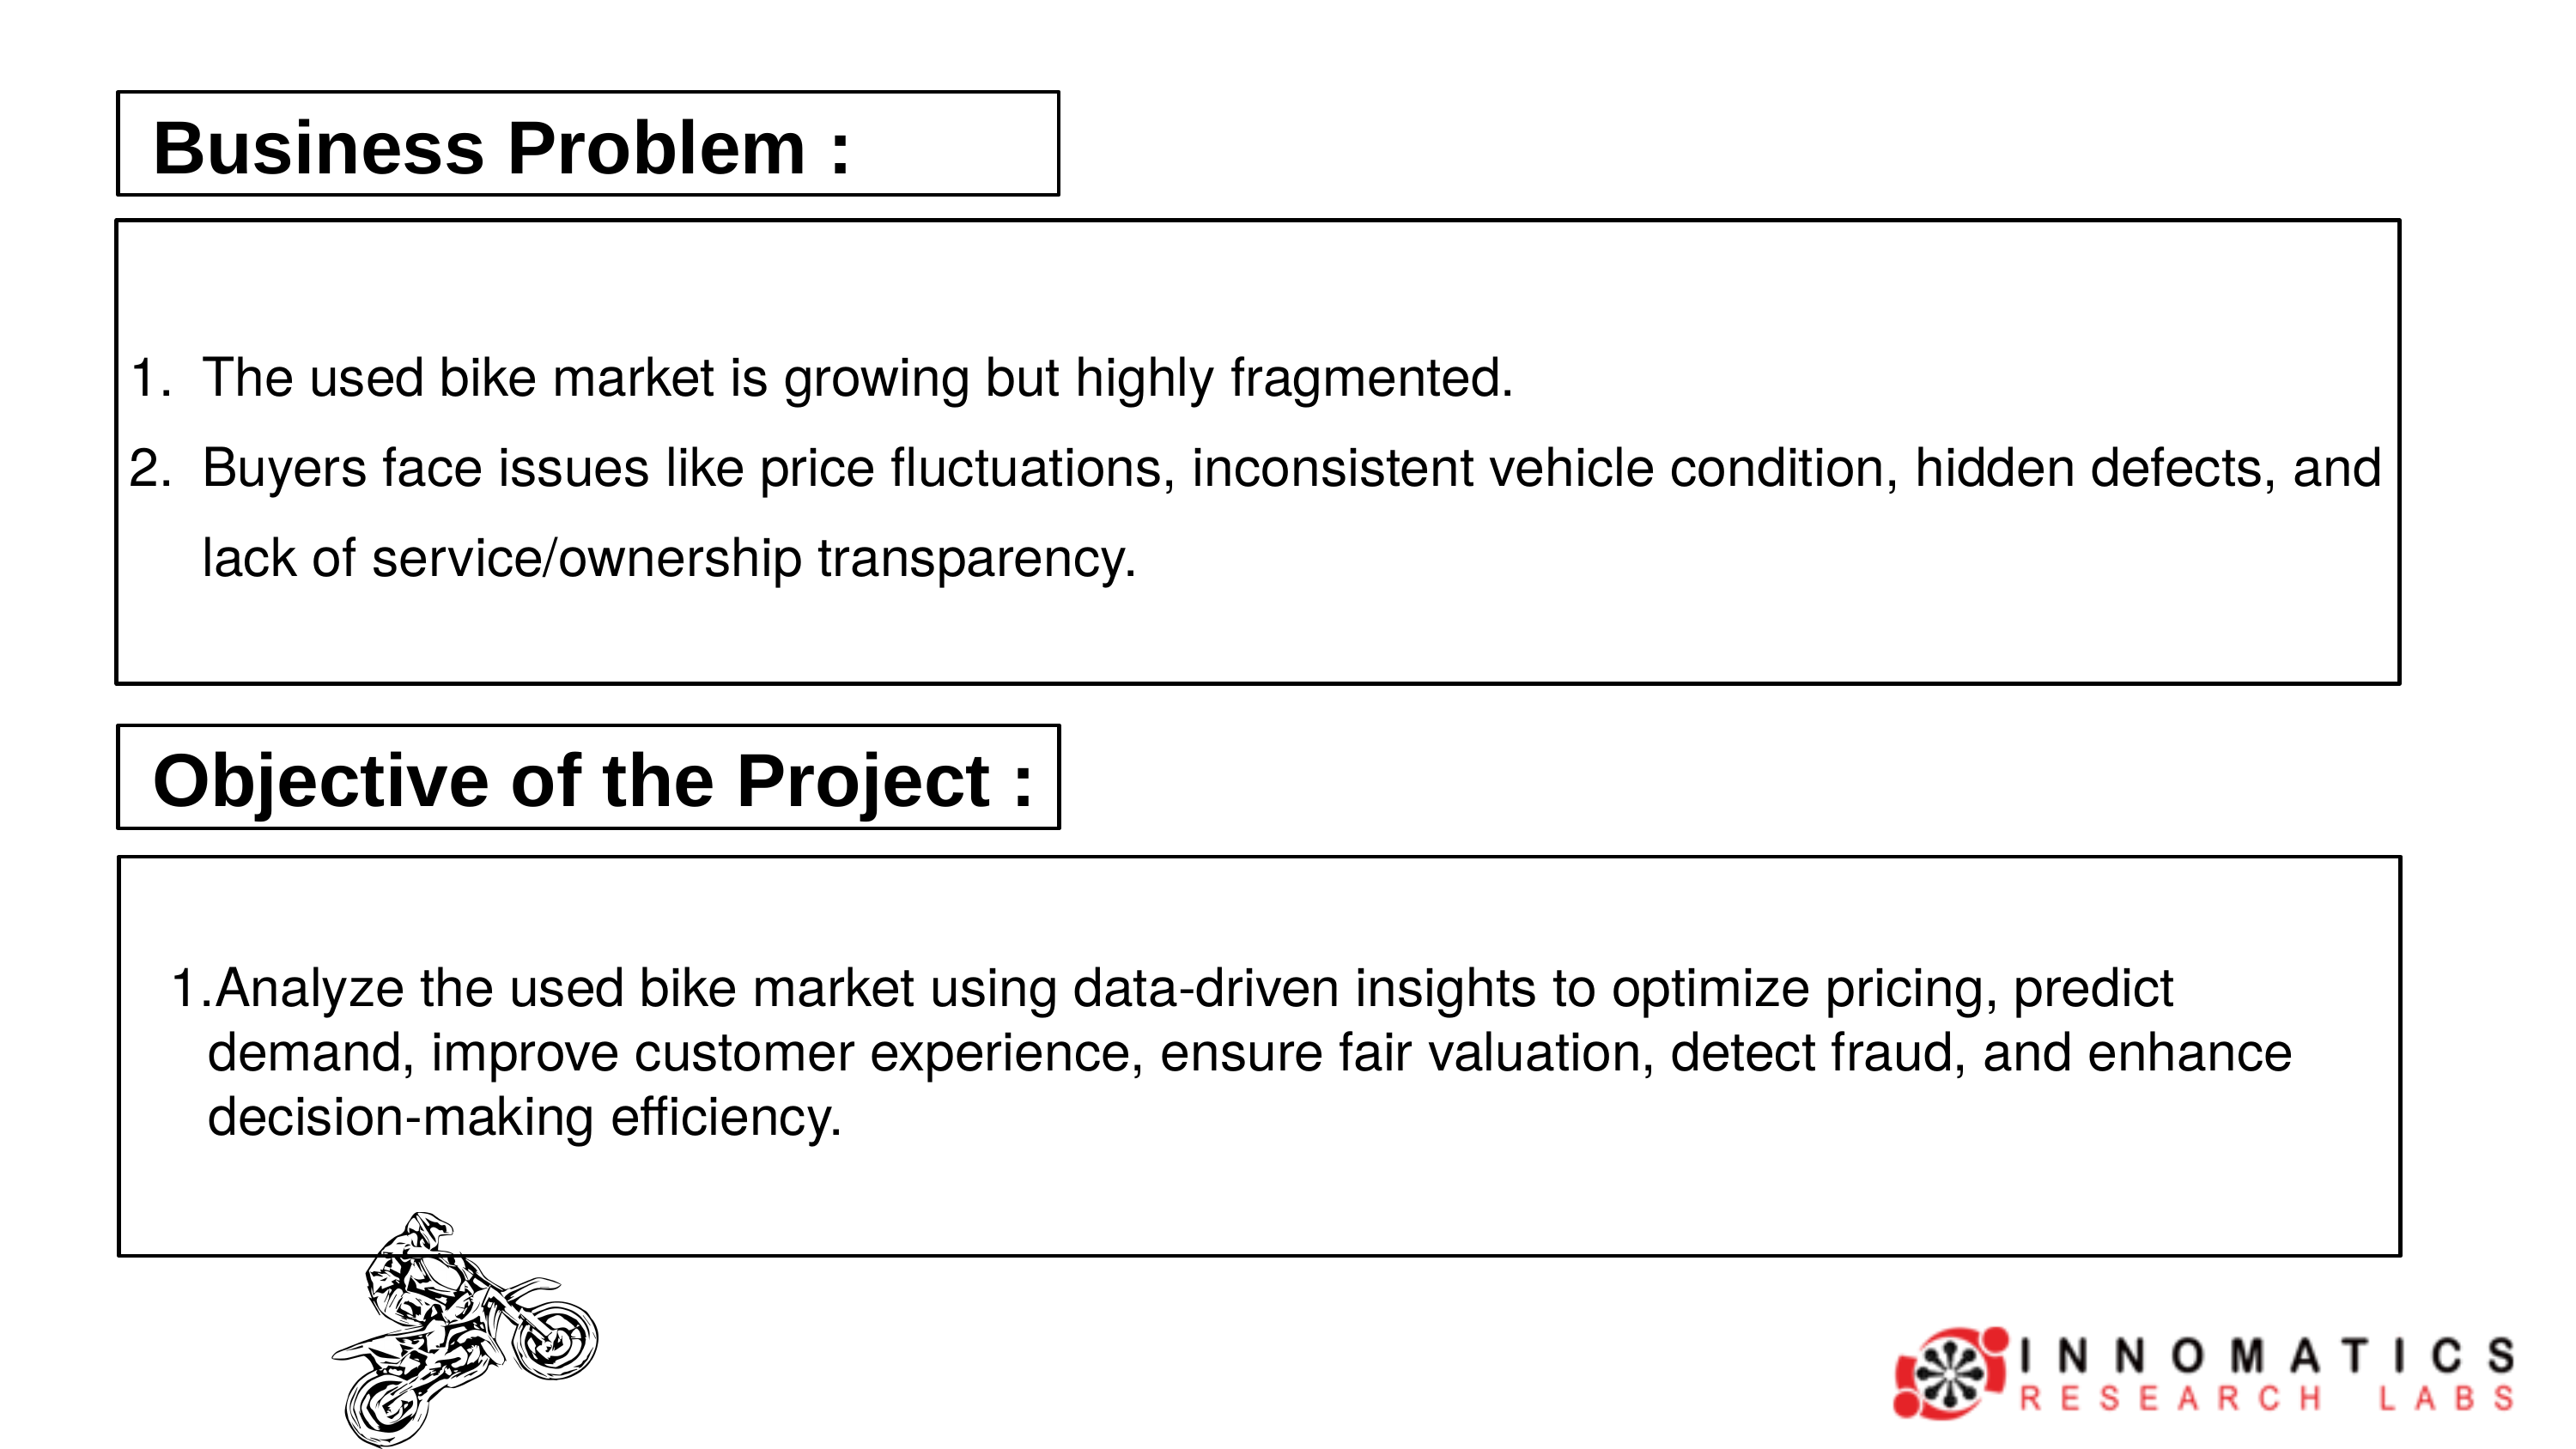

Business Problem :

The used bike market is growing but highly fragmented.
Buyers face issues like price fluctuations, inconsistent vehicle condition, hidden defects, and lack of service/ownership transparency.

 Objective of the Project :

Analyze the used bike market using data-driven insights to optimize pricing, predict demand, improve customer experience, ensure fair valuation, detect fraud, and enhance decision-making efficiency.